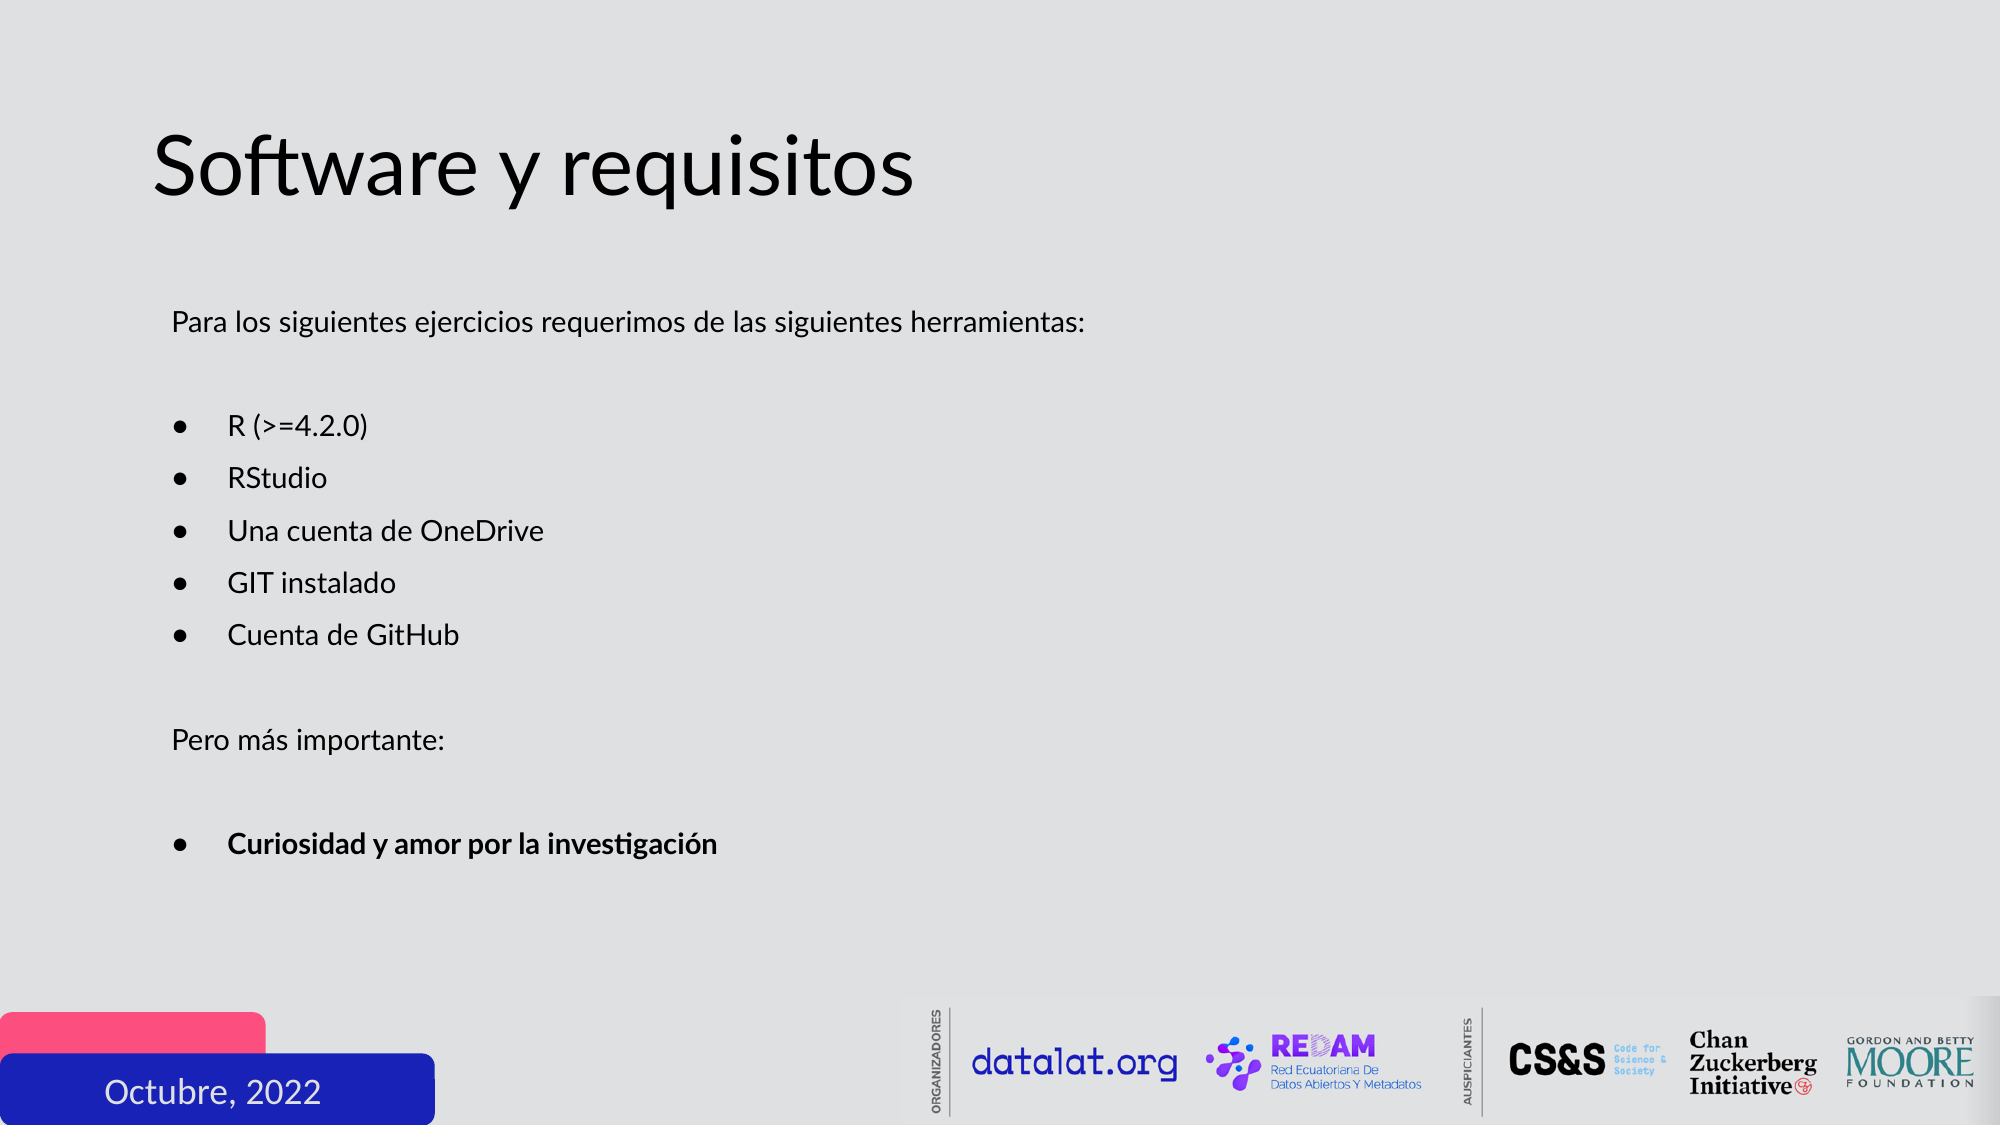

# Software y requisitos
Para los siguientes ejercicios requerimos de las siguientes herramientas:

R (>=4.2.0)
RStudio
Una cuenta de OneDrive
GIT instalado
Cuenta de GitHub

Pero más importante:

Curiosidad y amor por la investigación